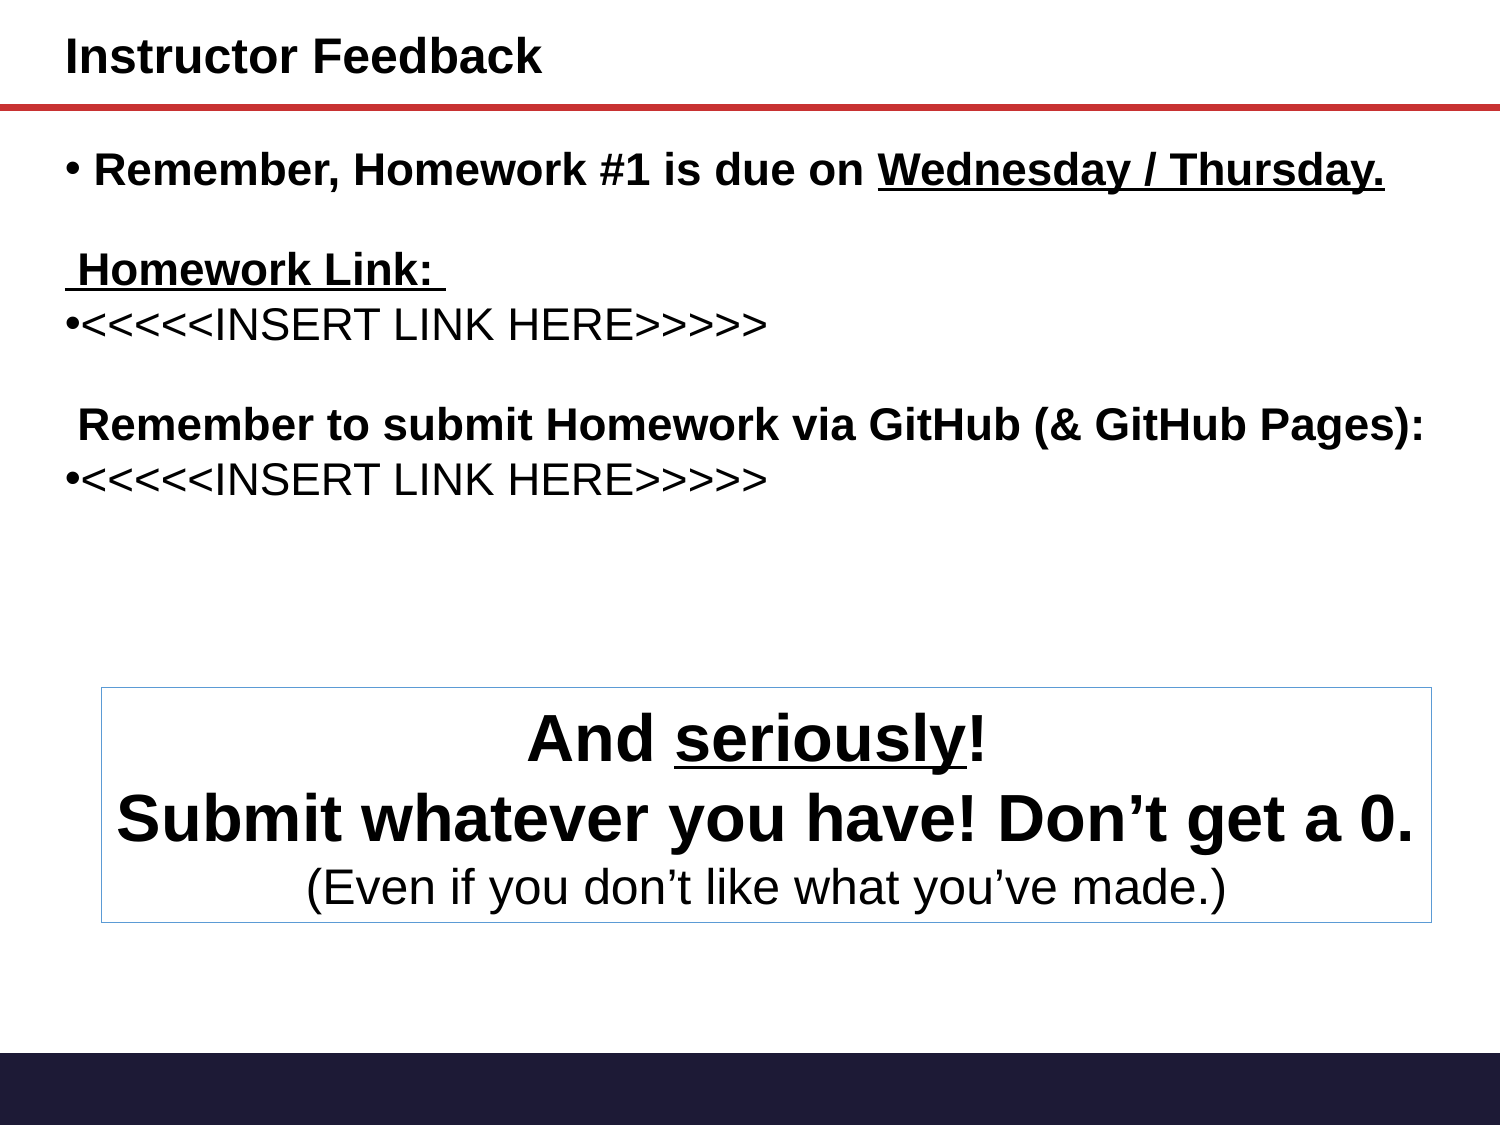

Instructor Feedback
 Remember, Homework #1 is due on Wednesday / Thursday.

 Homework Link:
<<<<<INSERT LINK HERE>>>>>

 Remember to submit Homework via GitHub (& GitHub Pages):
<<<<<INSERT LINK HERE>>>>>

And seriously!
Submit whatever you have! Don’t get a 0.
(Even if you don’t like what you’ve made.)